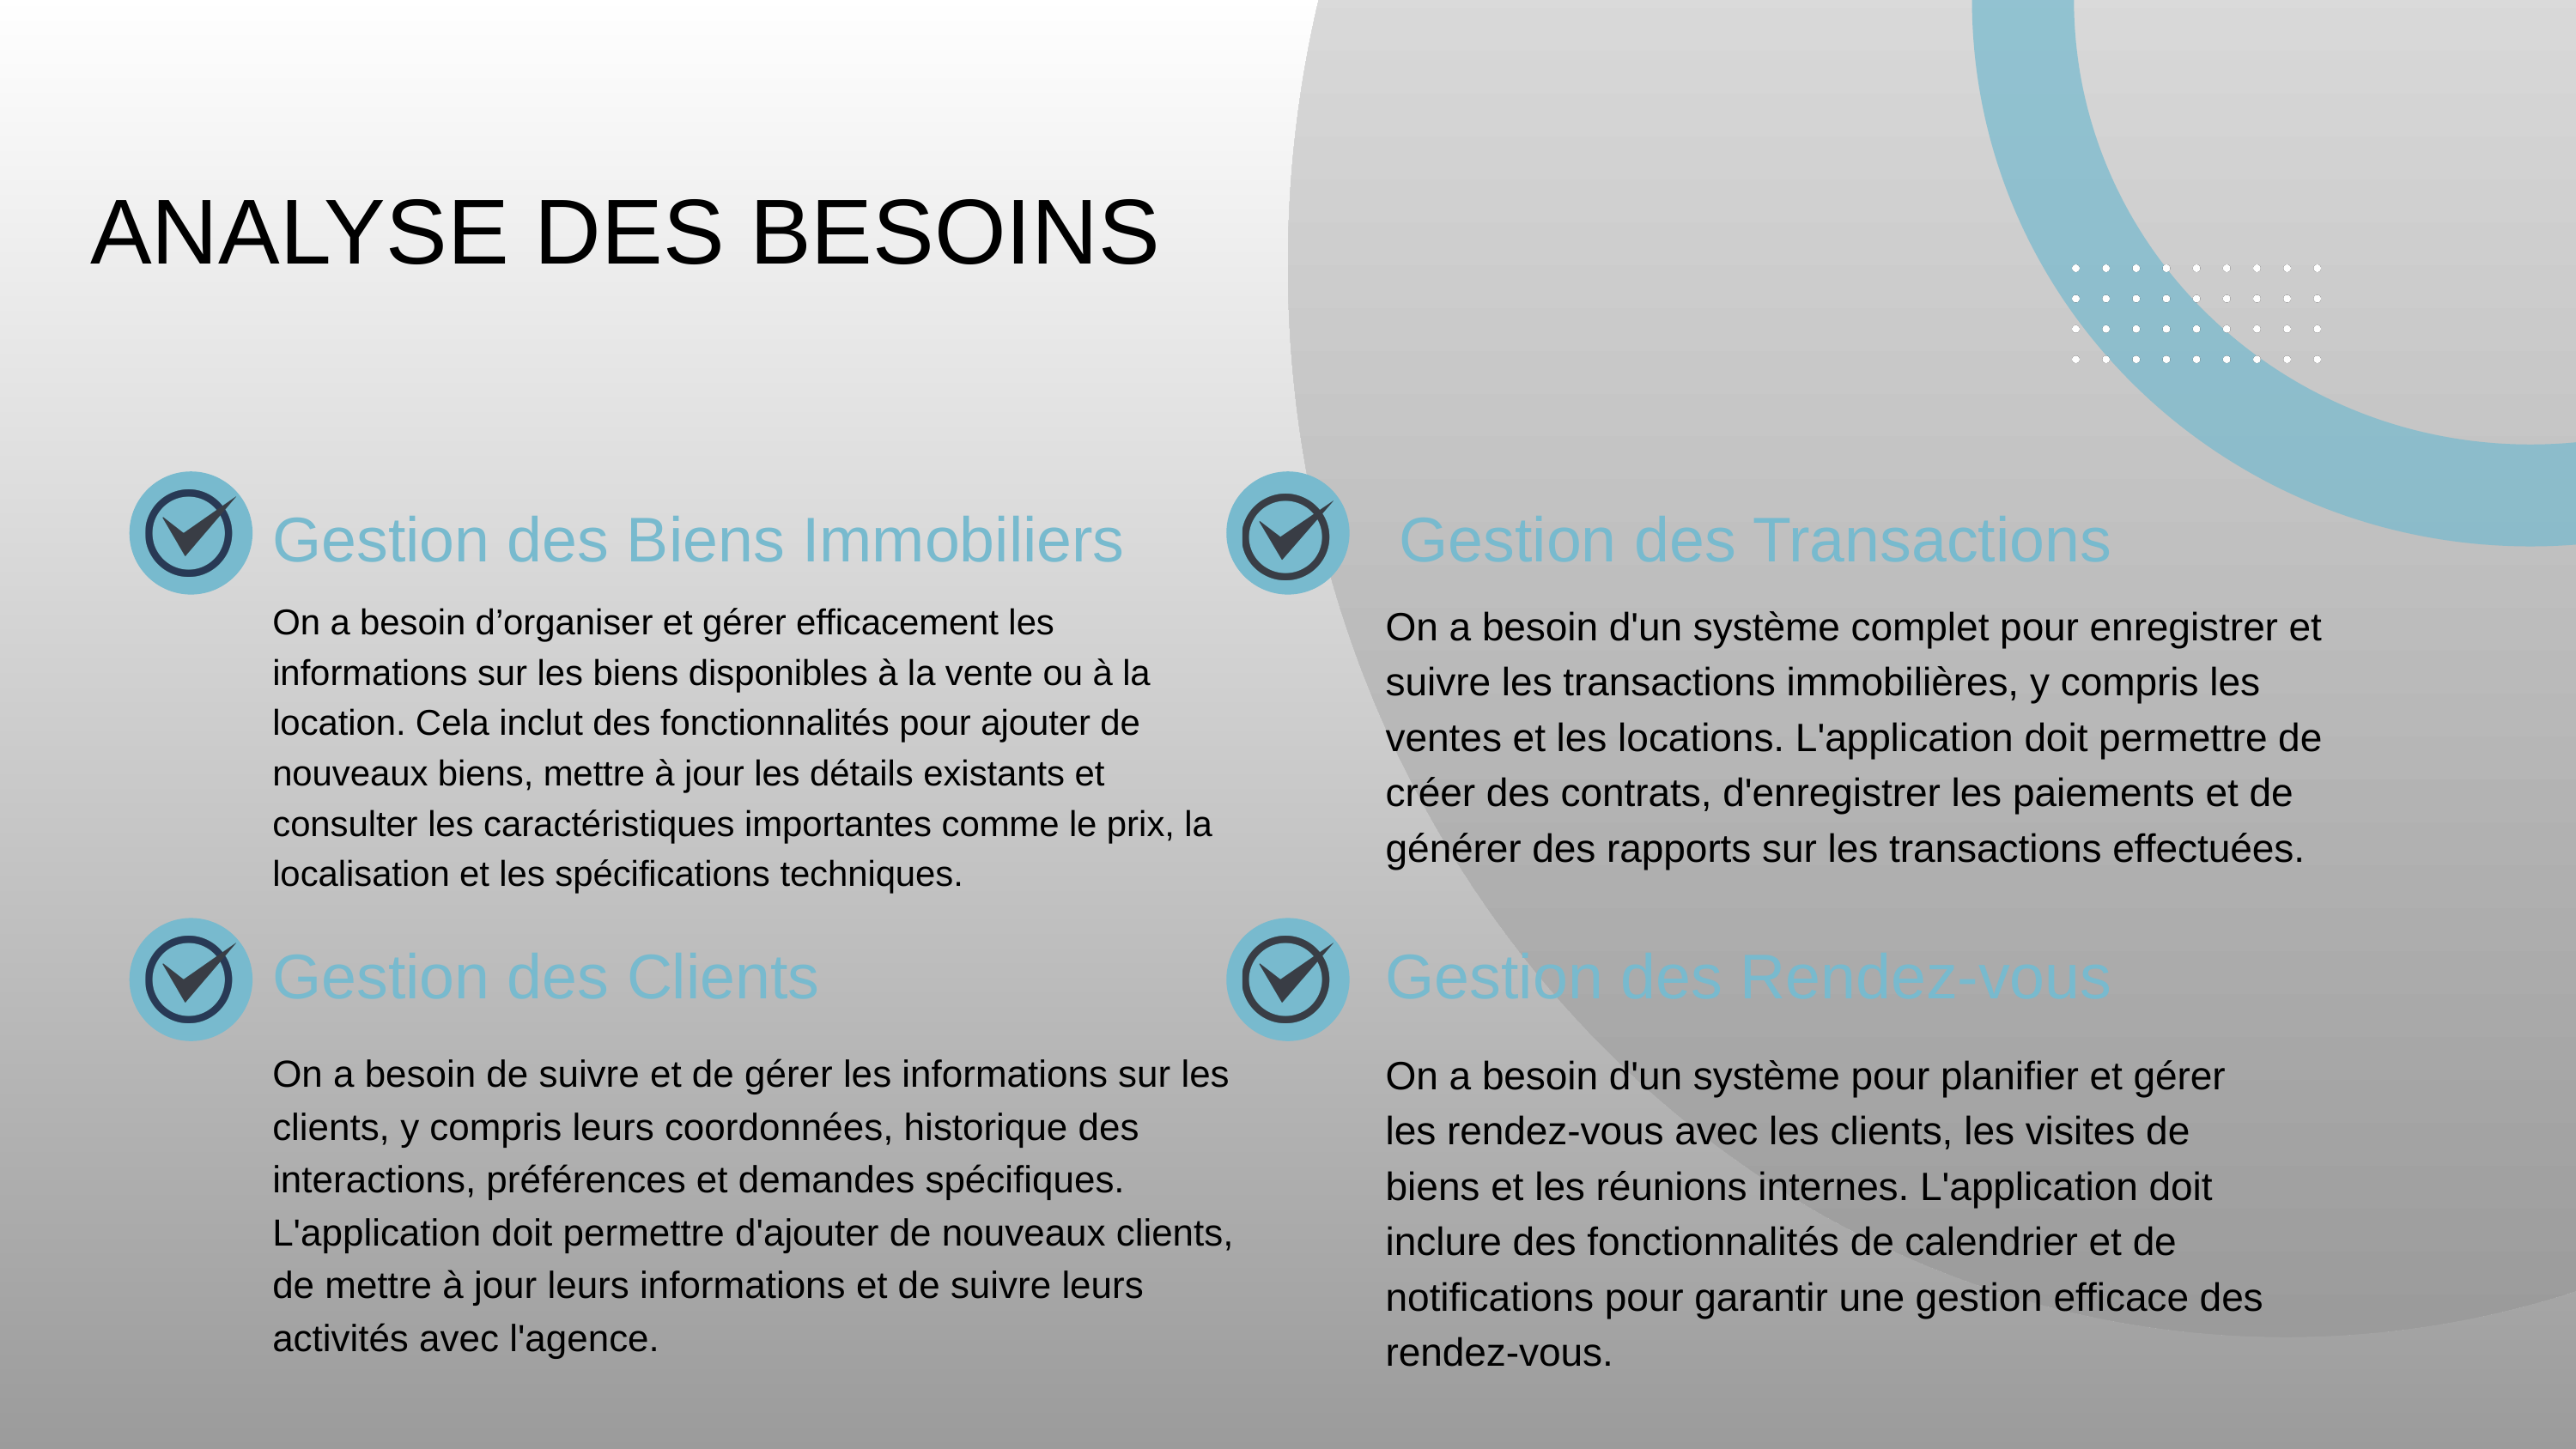

ANALYSE DES BESOINS

Gestion des Biens Immobiliers
 Gestion des Transactions
On a besoin d’organiser et gérer efficacement les informations sur les biens disponibles à la vente ou à la location. Cela inclut des fonctionnalités pour ajouter de nouveaux biens, mettre à jour les détails existants et consulter les caractéristiques importantes comme le prix, la localisation et les spécifications techniques.

On a besoin d'un système complet pour enregistrer et suivre les transactions immobilières, y compris les ventes et les locations. L'application doit permettre de créer des contrats, d'enregistrer les paiements et de générer des rapports sur les transactions effectuées.

Gestion des Clients
Gestion des Rendez-vous

On a besoin de suivre et de gérer les informations sur les clients, y compris leurs coordonnées, historique des interactions, préférences et demandes spécifiques. L'application doit permettre d'ajouter de nouveaux clients, de mettre à jour leurs informations et de suivre leurs activités avec l'agence.

On a besoin d'un système pour planifier et gérer les rendez-vous avec les clients, les visites de biens et les réunions internes. L'application doit inclure des fonctionnalités de calendrier et de notifications pour garantir une gestion efficace des rendez-vous.